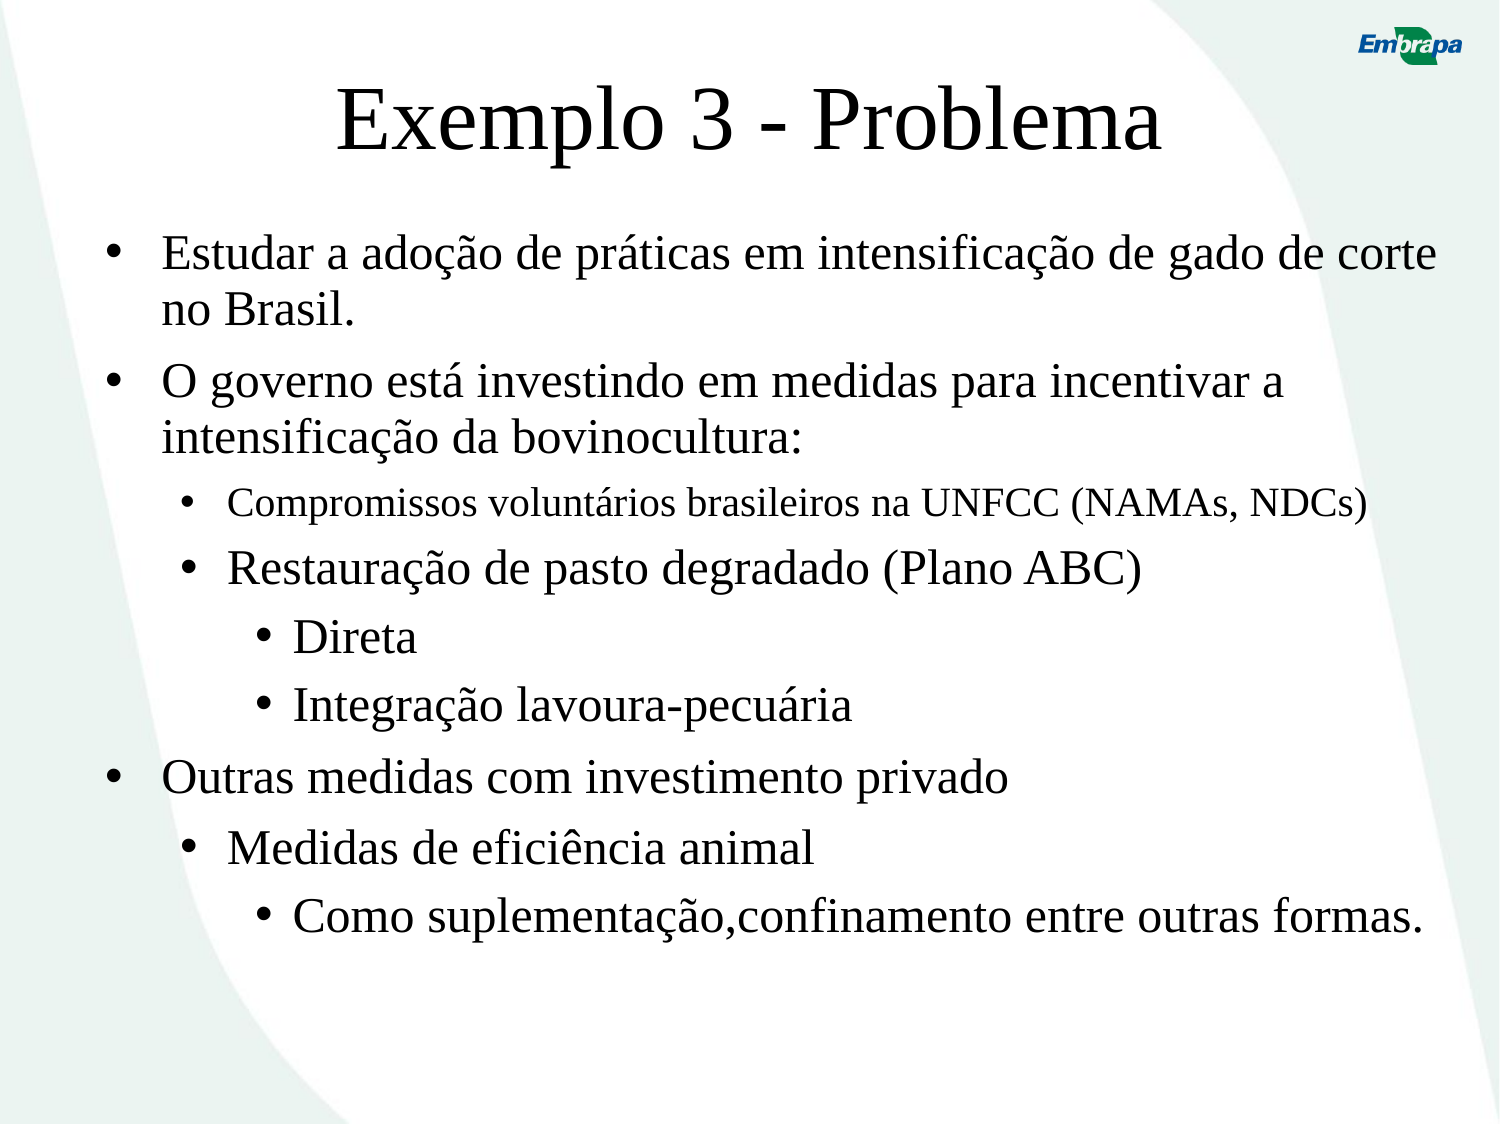

# Exemplo 3 - Problema
Estudar a adoção de práticas em intensificação de gado de corte no Brasil.
O governo está investindo em medidas para incentivar a intensificação da bovinocultura:
Compromissos voluntários brasileiros na UNFCC (NAMAs, NDCs)
Restauração de pasto degradado (Plano ABC)
Direta
Integração lavoura-pecuária
Outras medidas com investimento privado
Medidas de eficiência animal
Como suplementação,confinamento entre outras formas.